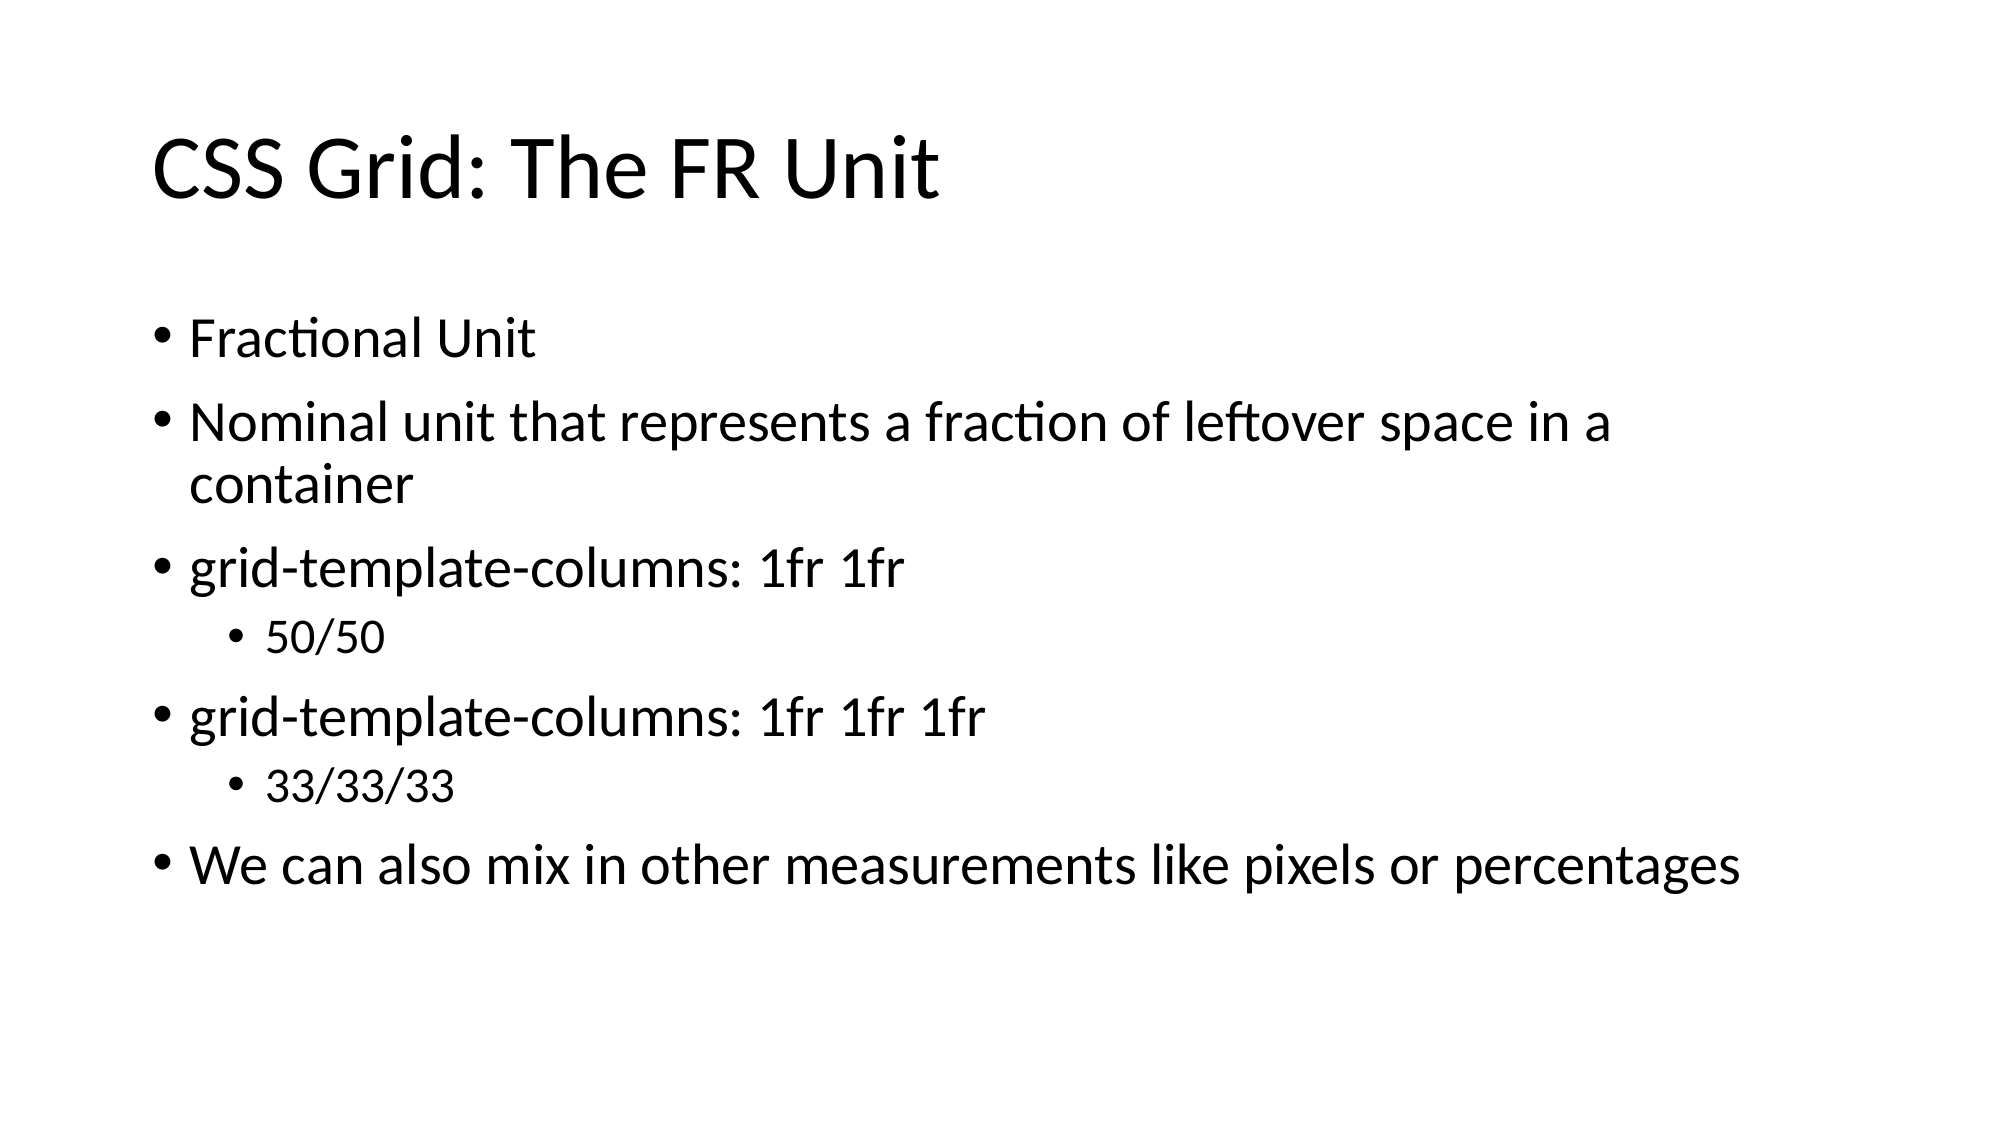

# CSS Grid: The FR Unit
Fractional Unit
Nominal unit that represents a fraction of leftover space in a container
grid-template-columns: 1fr 1fr
50/50
grid-template-columns: 1fr 1fr 1fr
33/33/33
We can also mix in other measurements like pixels or percentages